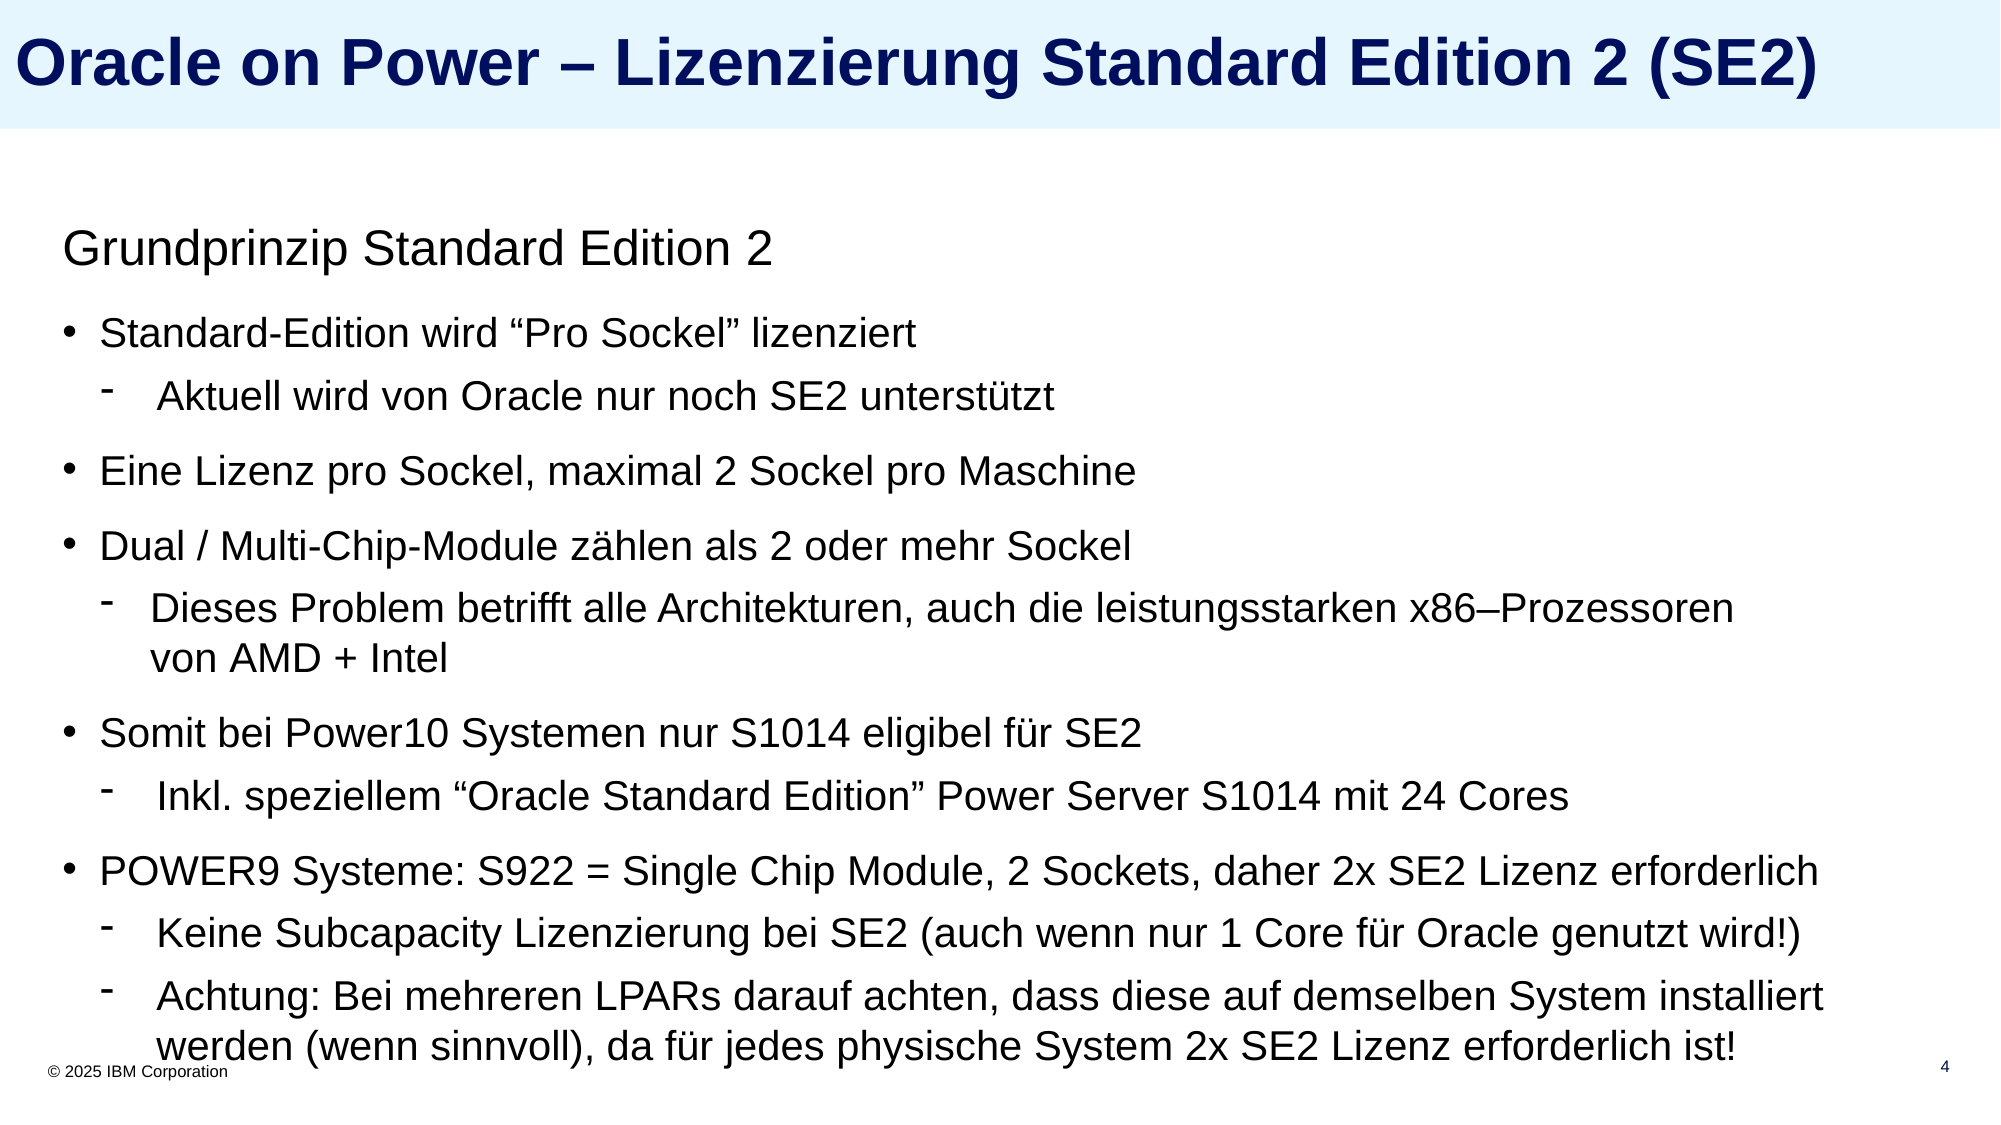

Oracle on Power – Lizenzierung Standard Edition 2 (SE2)
Grundprinzip Standard Edition 2
Standard-Edition wird “Pro Sockel” lizenziert
Aktuell wird von Oracle nur noch SE2 unterstützt
Eine Lizenz pro Sockel, maximal 2 Sockel pro Maschine
Dual / Multi-Chip-Module zählen als 2 oder mehr Sockel
Dieses Problem betrifft alle Architekturen, auch die leistungsstarken x86–Prozessoren
von AMD + Intel
Somit bei Power10 Systemen nur S1014 eligibel für SE2
Inkl. speziellem “Oracle Standard Edition” Power Server S1014 mit 24 Cores
POWER9 Systeme: S922 = Single Chip Module, 2 Sockets, daher 2x SE2 Lizenz erforderlich
Keine Subcapacity Lizenzierung bei SE2 (auch wenn nur 1 Core für Oracle genutzt wird!)
Achtung: Bei mehreren LPARs darauf achten, dass diese auf demselben System installiert werden (wenn sinnvoll), da für jedes physische System 2x SE2 Lizenz erforderlich ist!
4
© 2025 IBM Corporation